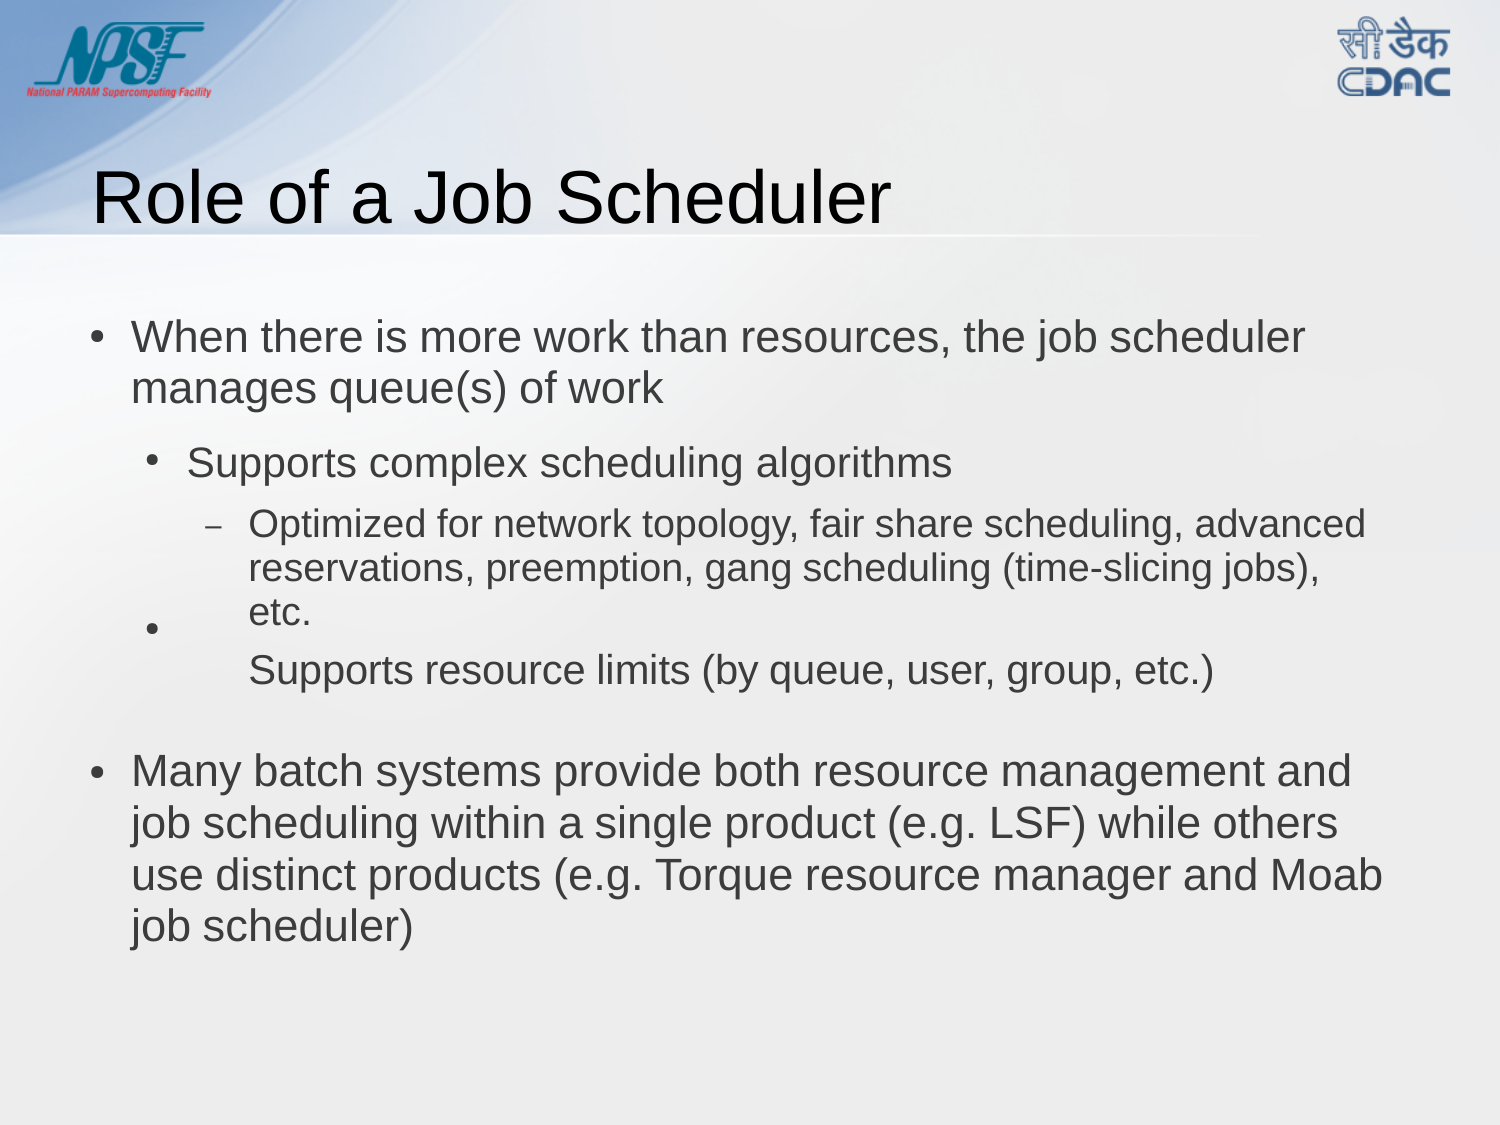

# Role of a Job Scheduler
When there is more work than resources, the job scheduler manages queue(s) of work
●
Supports complex scheduling algorithms
●
Optimized for network topology, fair share scheduling, advanced reservations, preemption, gang scheduling (time-slicing jobs), etc.
Supports resource limits (by queue, user, group, etc.)
–
●
Many batch systems provide both resource management and job scheduling within a single product (e.g. LSF) while others use distinct products (e.g. Torque resource manager and Moab job scheduler)
●